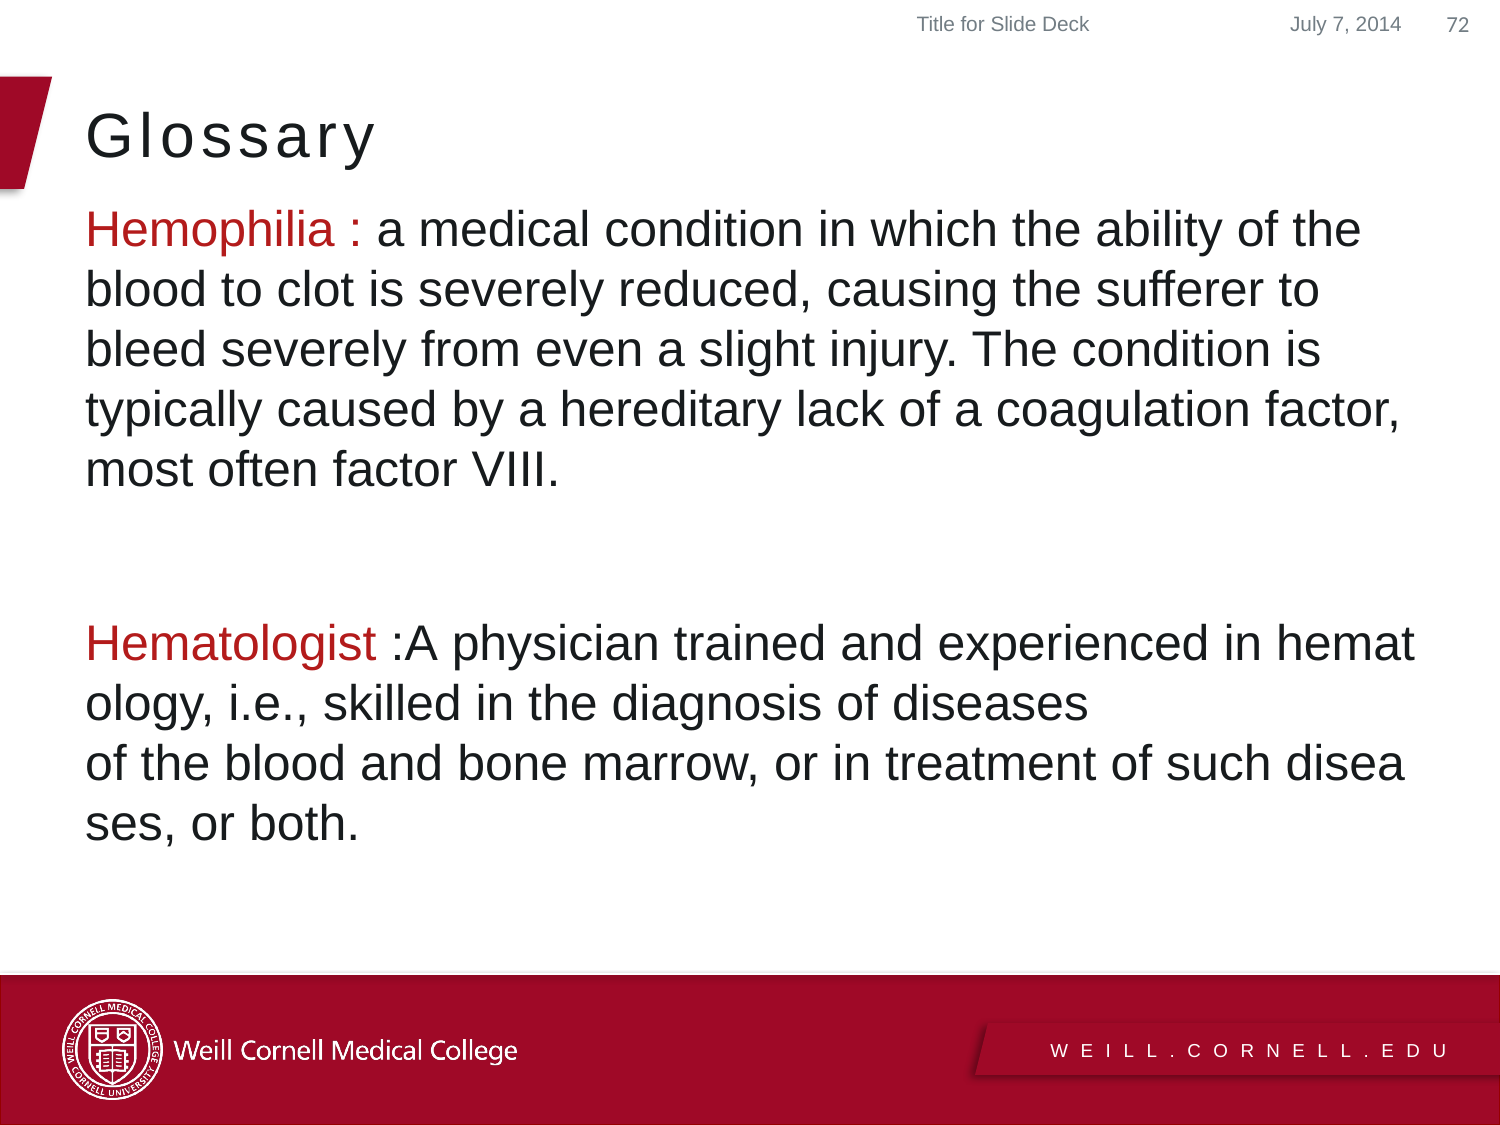

Title for Slide Deck
July 7, 2014
72
# Glossary
Hemophilia : a medical condition in which the ability of the blood to clot is severely reduced, causing the sufferer to bleed severely from even a slight injury. The condition is typically caused by a hereditary lack of a coagulation factor, most often factor VIII.

Hematologist :A physician trained and experienced in hematology, i.e., skilled in the diagnosis of diseases of the blood and bone marrow, or in treatment of such diseases, or both.